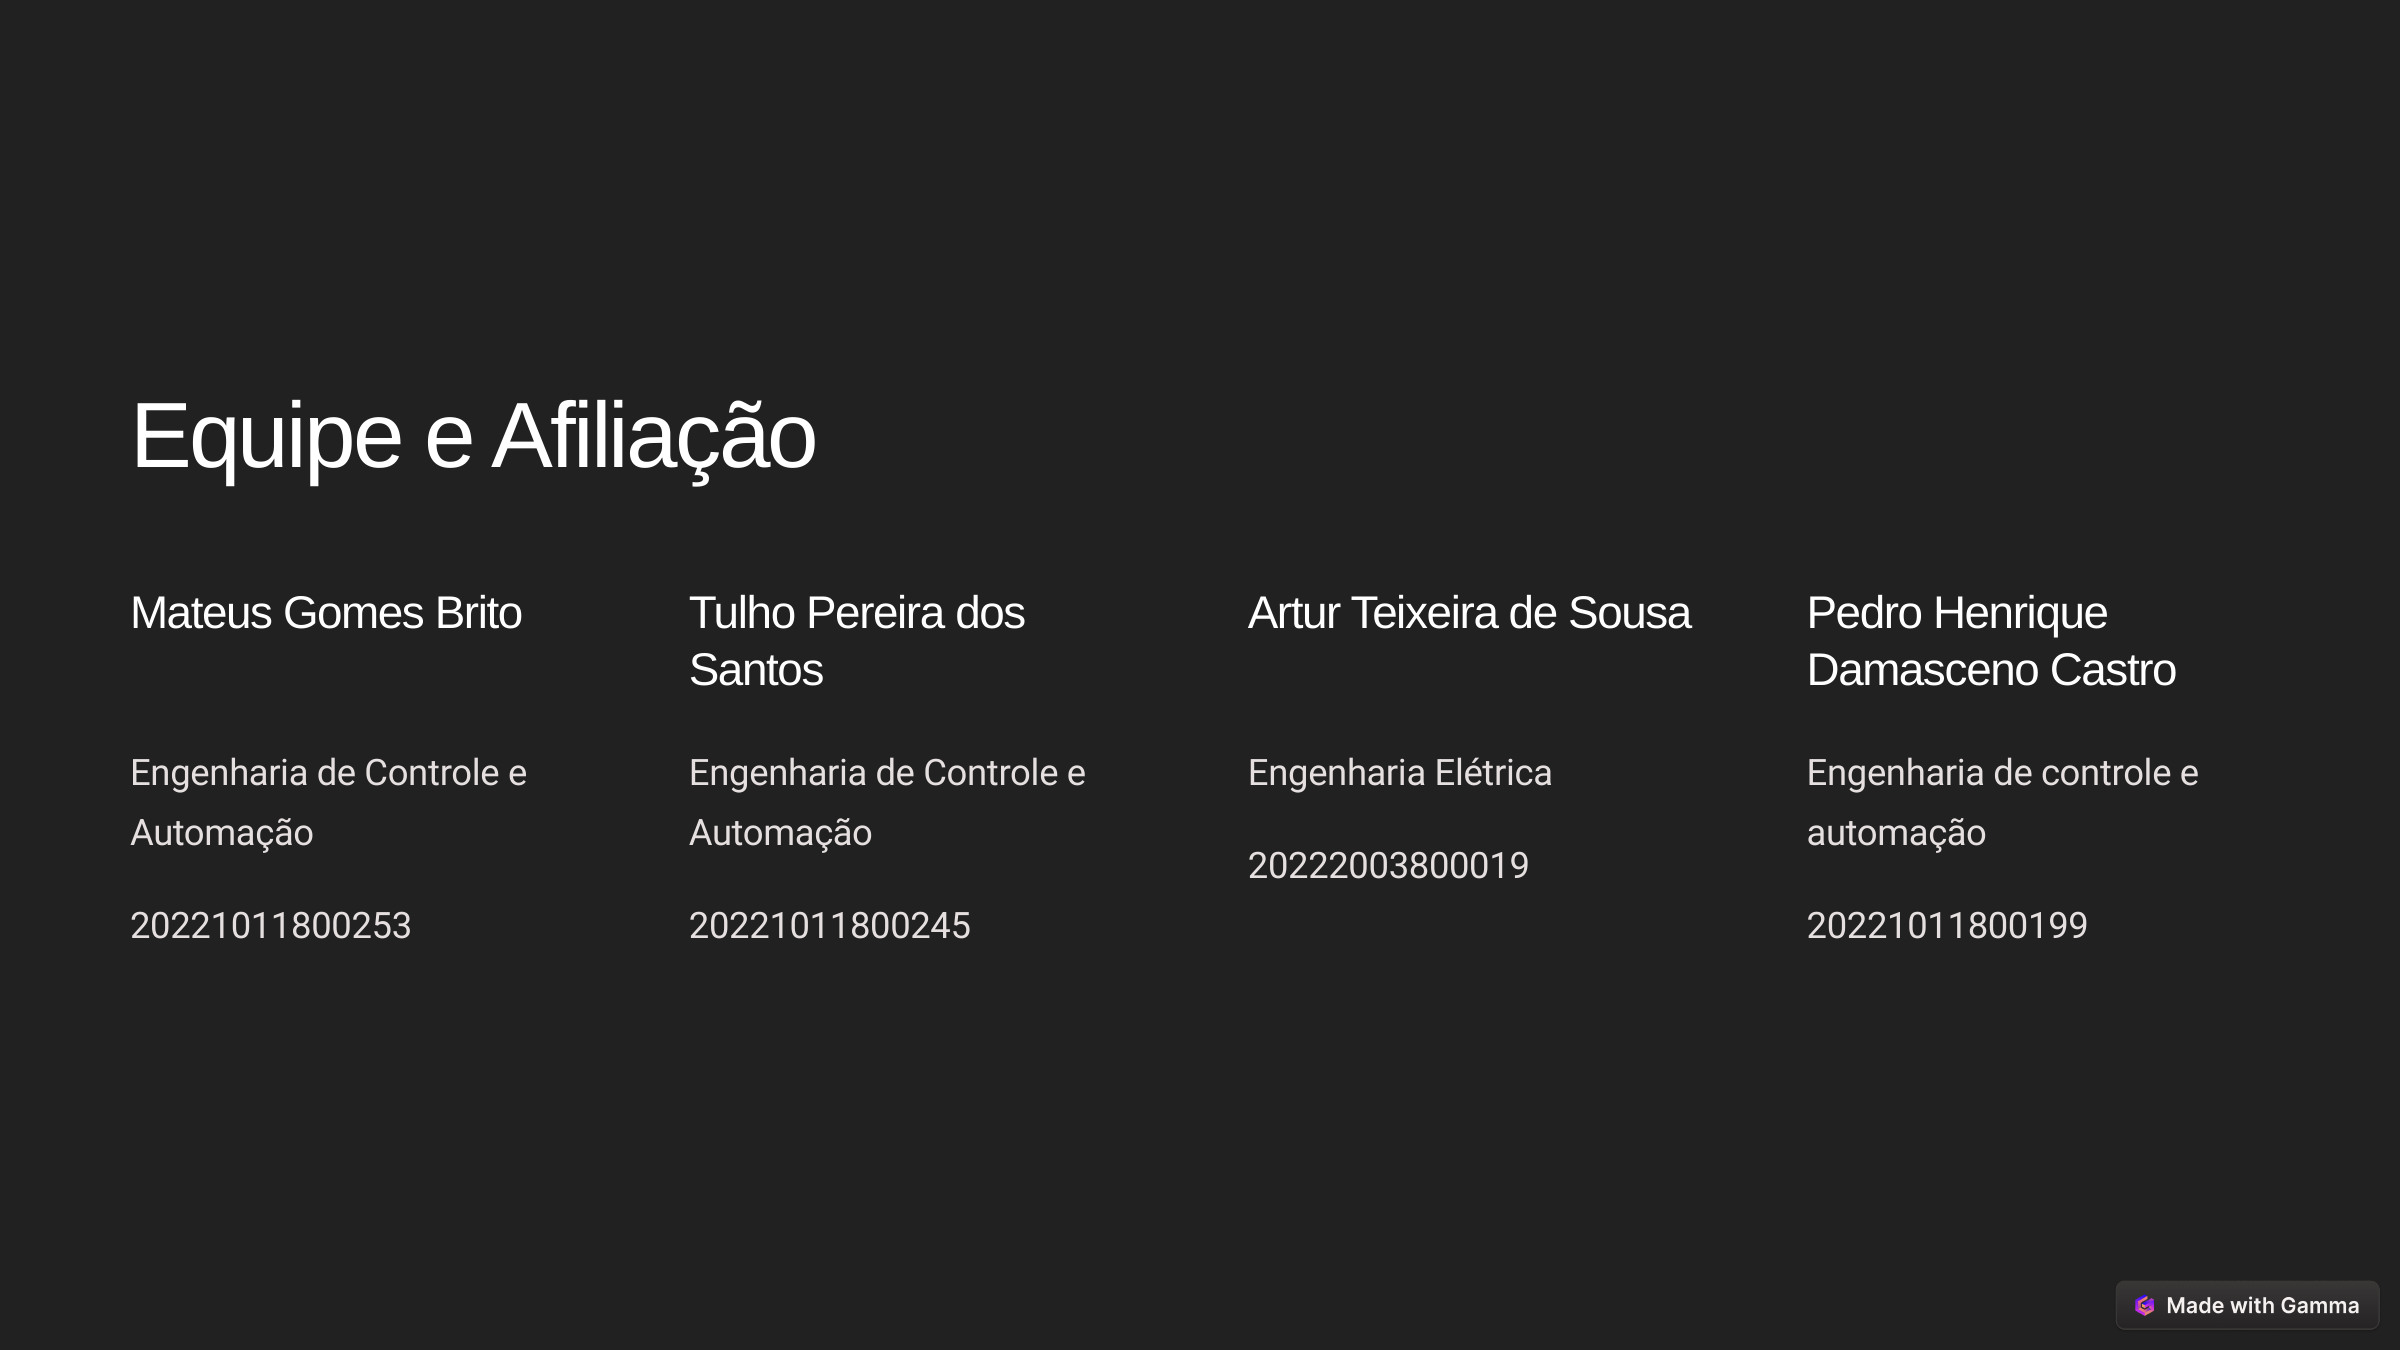

Equipe e Afiliação
Mateus Gomes Brito
Tulho Pereira dos Santos
Artur Teixeira de Sousa
Pedro Henrique Damasceno Castro
Engenharia de Controle e Automação
Engenharia de Controle e Automação
Engenharia Elétrica
Engenharia de controle e automação
20222003800019
20221011800253
20221011800245
20221011800199